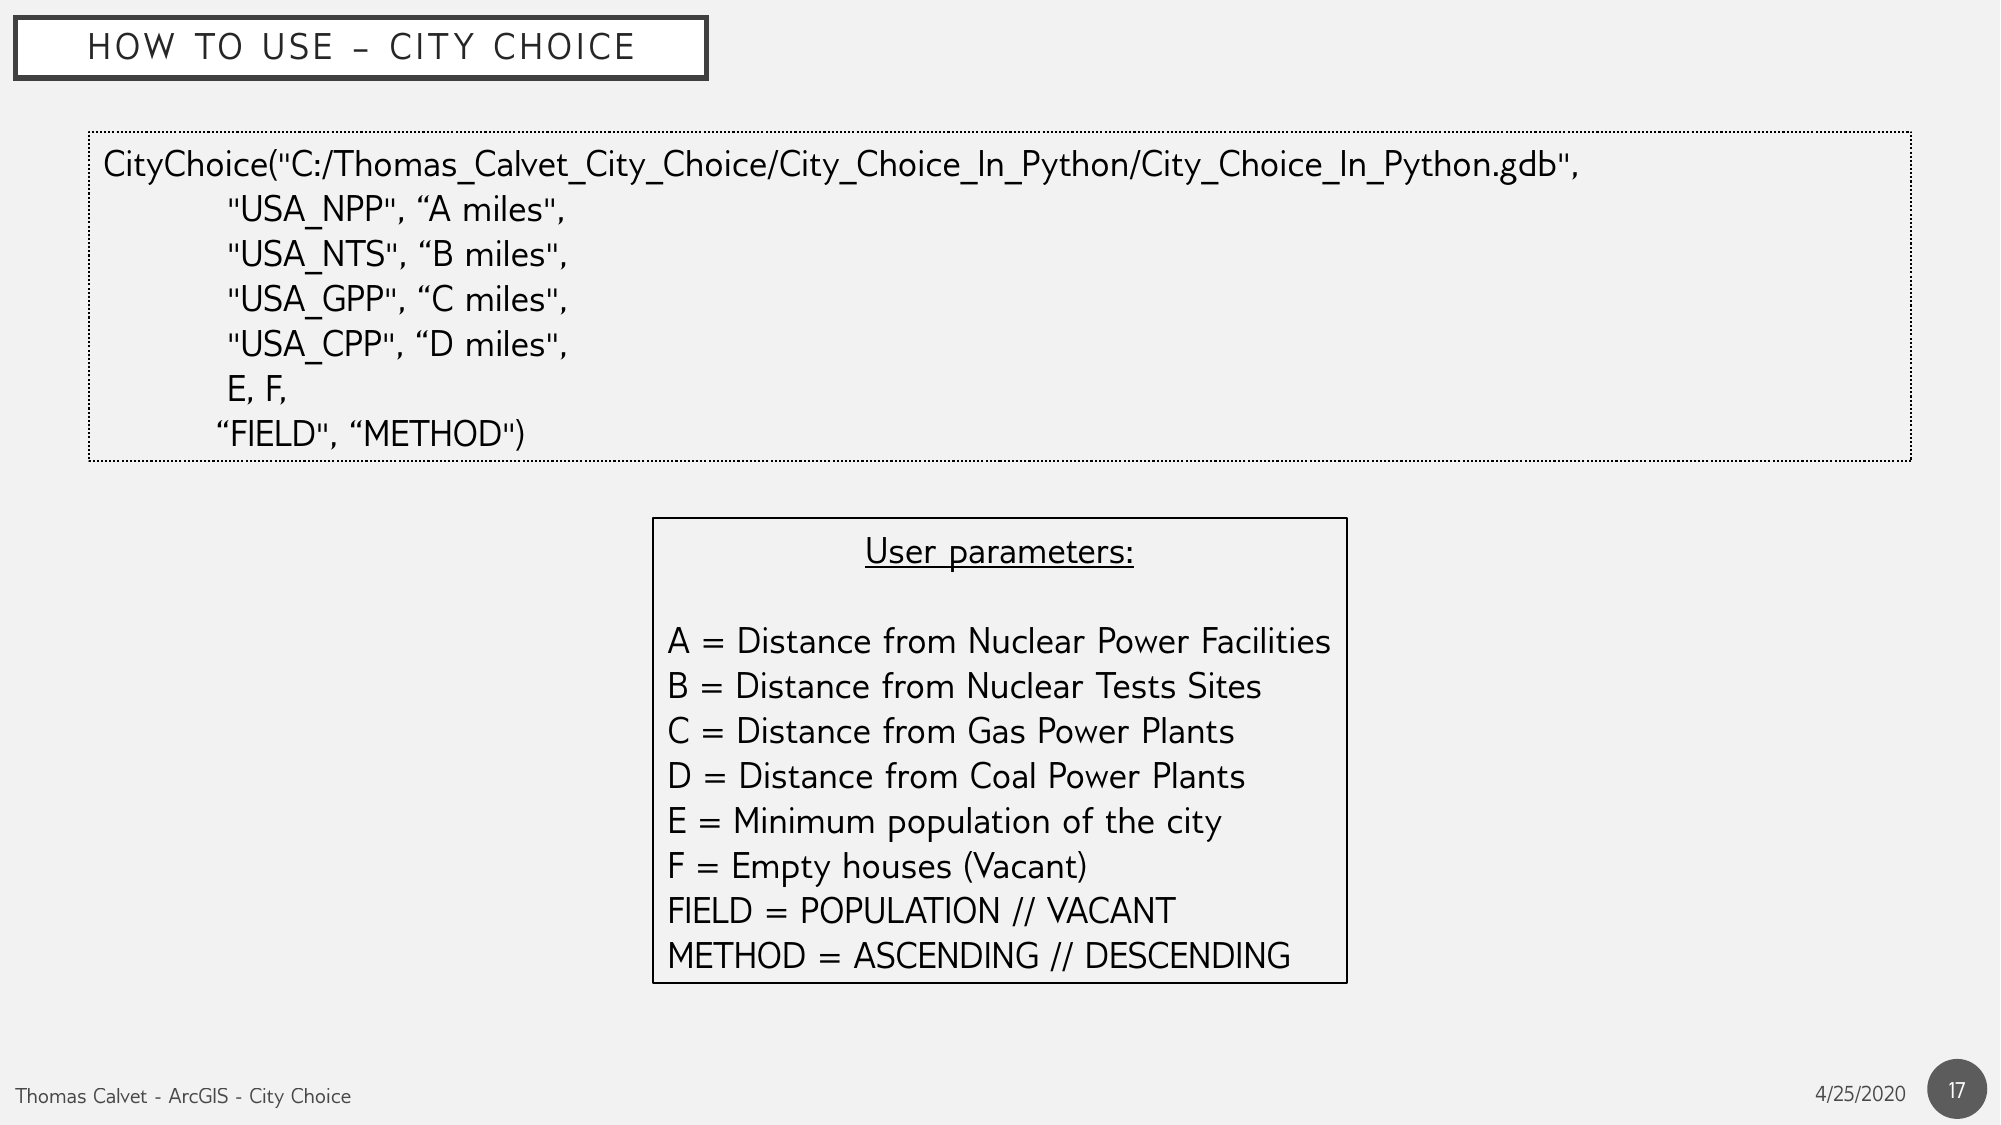

# HOW TO USE – CITY CHOICE
CityChoice("C:/Thomas_Calvet_City_Choice/City_Choice_In_Python/City_Choice_In_Python.gdb",
           "USA_NPP", “A miles",
           "USA_NTS", “B miles",
           "USA_GPP", “C miles",
           "USA_CPP", “D miles",
           E, F,
          “FIELD", “METHOD")
User parameters:

A = Distance from Nuclear Power Facilities
B = Distance from Nuclear Tests Sites
C = Distance from Gas Power Plants
D = Distance from Coal Power Plants
E = Minimum population of the city
F = Empty houses (Vacant)
FIELD = POPULATION // VACANT
METHOD = ASCENDING // DESCENDING
17
4/25/2020
Thomas Calvet - ArcGIS - City Choice